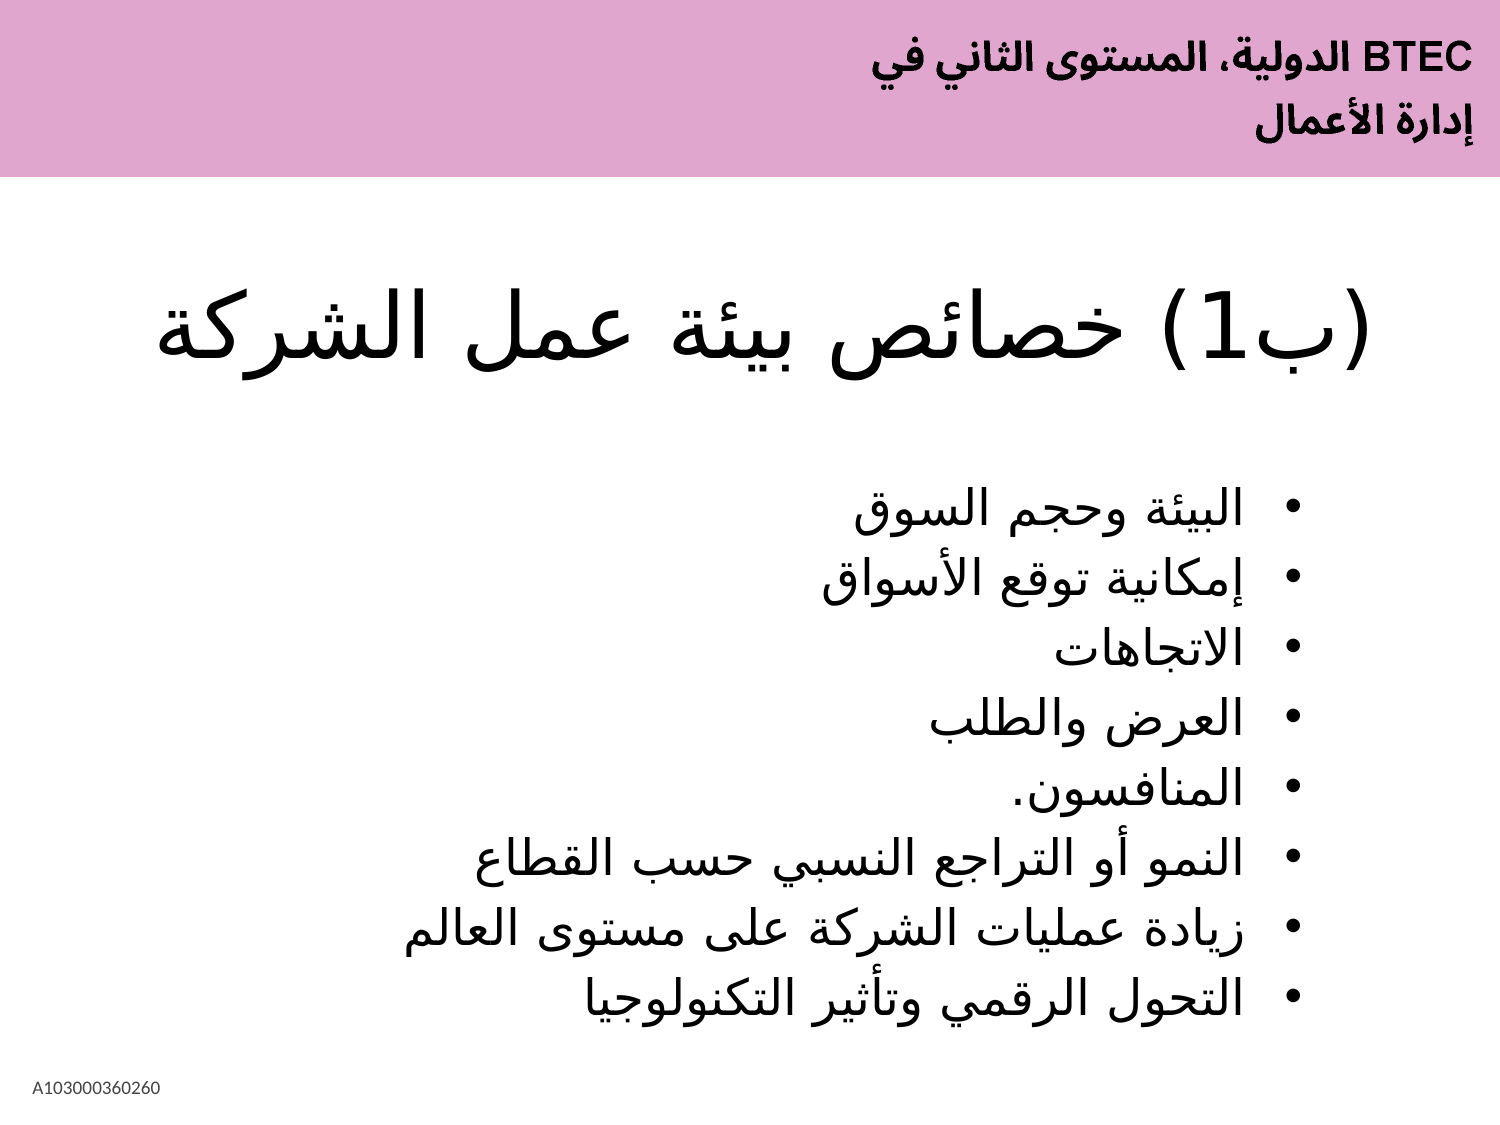

# (ب1) خصائص بيئة عمل الشركة

البيئة وحجم السوق
إمكانية توقع الأسواق
الاتجاهات
العرض والطلب
المنافسون.
النمو أو التراجع النسبي حسب القطاع
زيادة عمليات الشركة على مستوى العالم
التحول الرقمي وتأثير التكنولوجيا
A103000360260